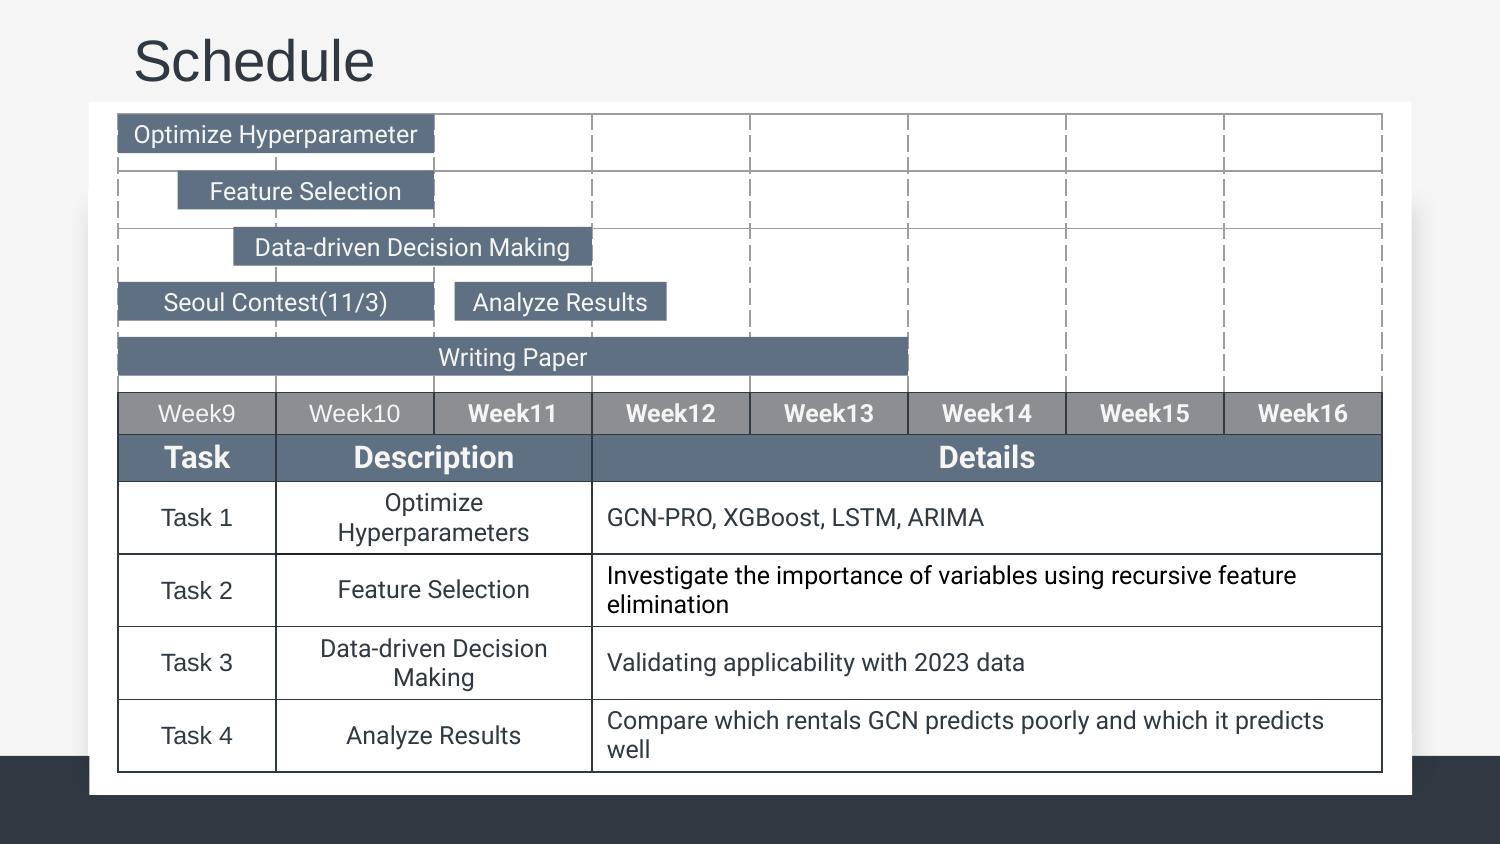

# Schedule

|  |  |  |  |  |  |  |  |
| --- | --- | --- | --- | --- | --- | --- | --- |
|  |  |  |  |  |  |  |  |
|  |  |  |  |  |  |  |  |
| Week9 | Week10 | Week11 | Week12 | Week13 | Week14 | Week15 | Week16 |
| Task | Description |  | Details |  |  |  |  |
| Task 1 | Optimize Hyperparameters |  | GCN-PRO, XGBoost, LSTM, ARIMA |  |  |  |  |
| Task 2 | Feature Selection |  | Investigate the importance of variables using recursive feature elimination |  |  |  |  |
| Task 3 | Data-driven Decision Making |  | Validating applicability with 2023 data |  |  |  |  |
| Task 4 | Analyze Results |  | Compare which rentals GCN predicts poorly and which it predicts well |  |  |  |  |
Optimize Hyperparameter
Feature Selection
Data-driven Decision Making
Seoul Contest(11/3)
Analyze Results

Writing Paper